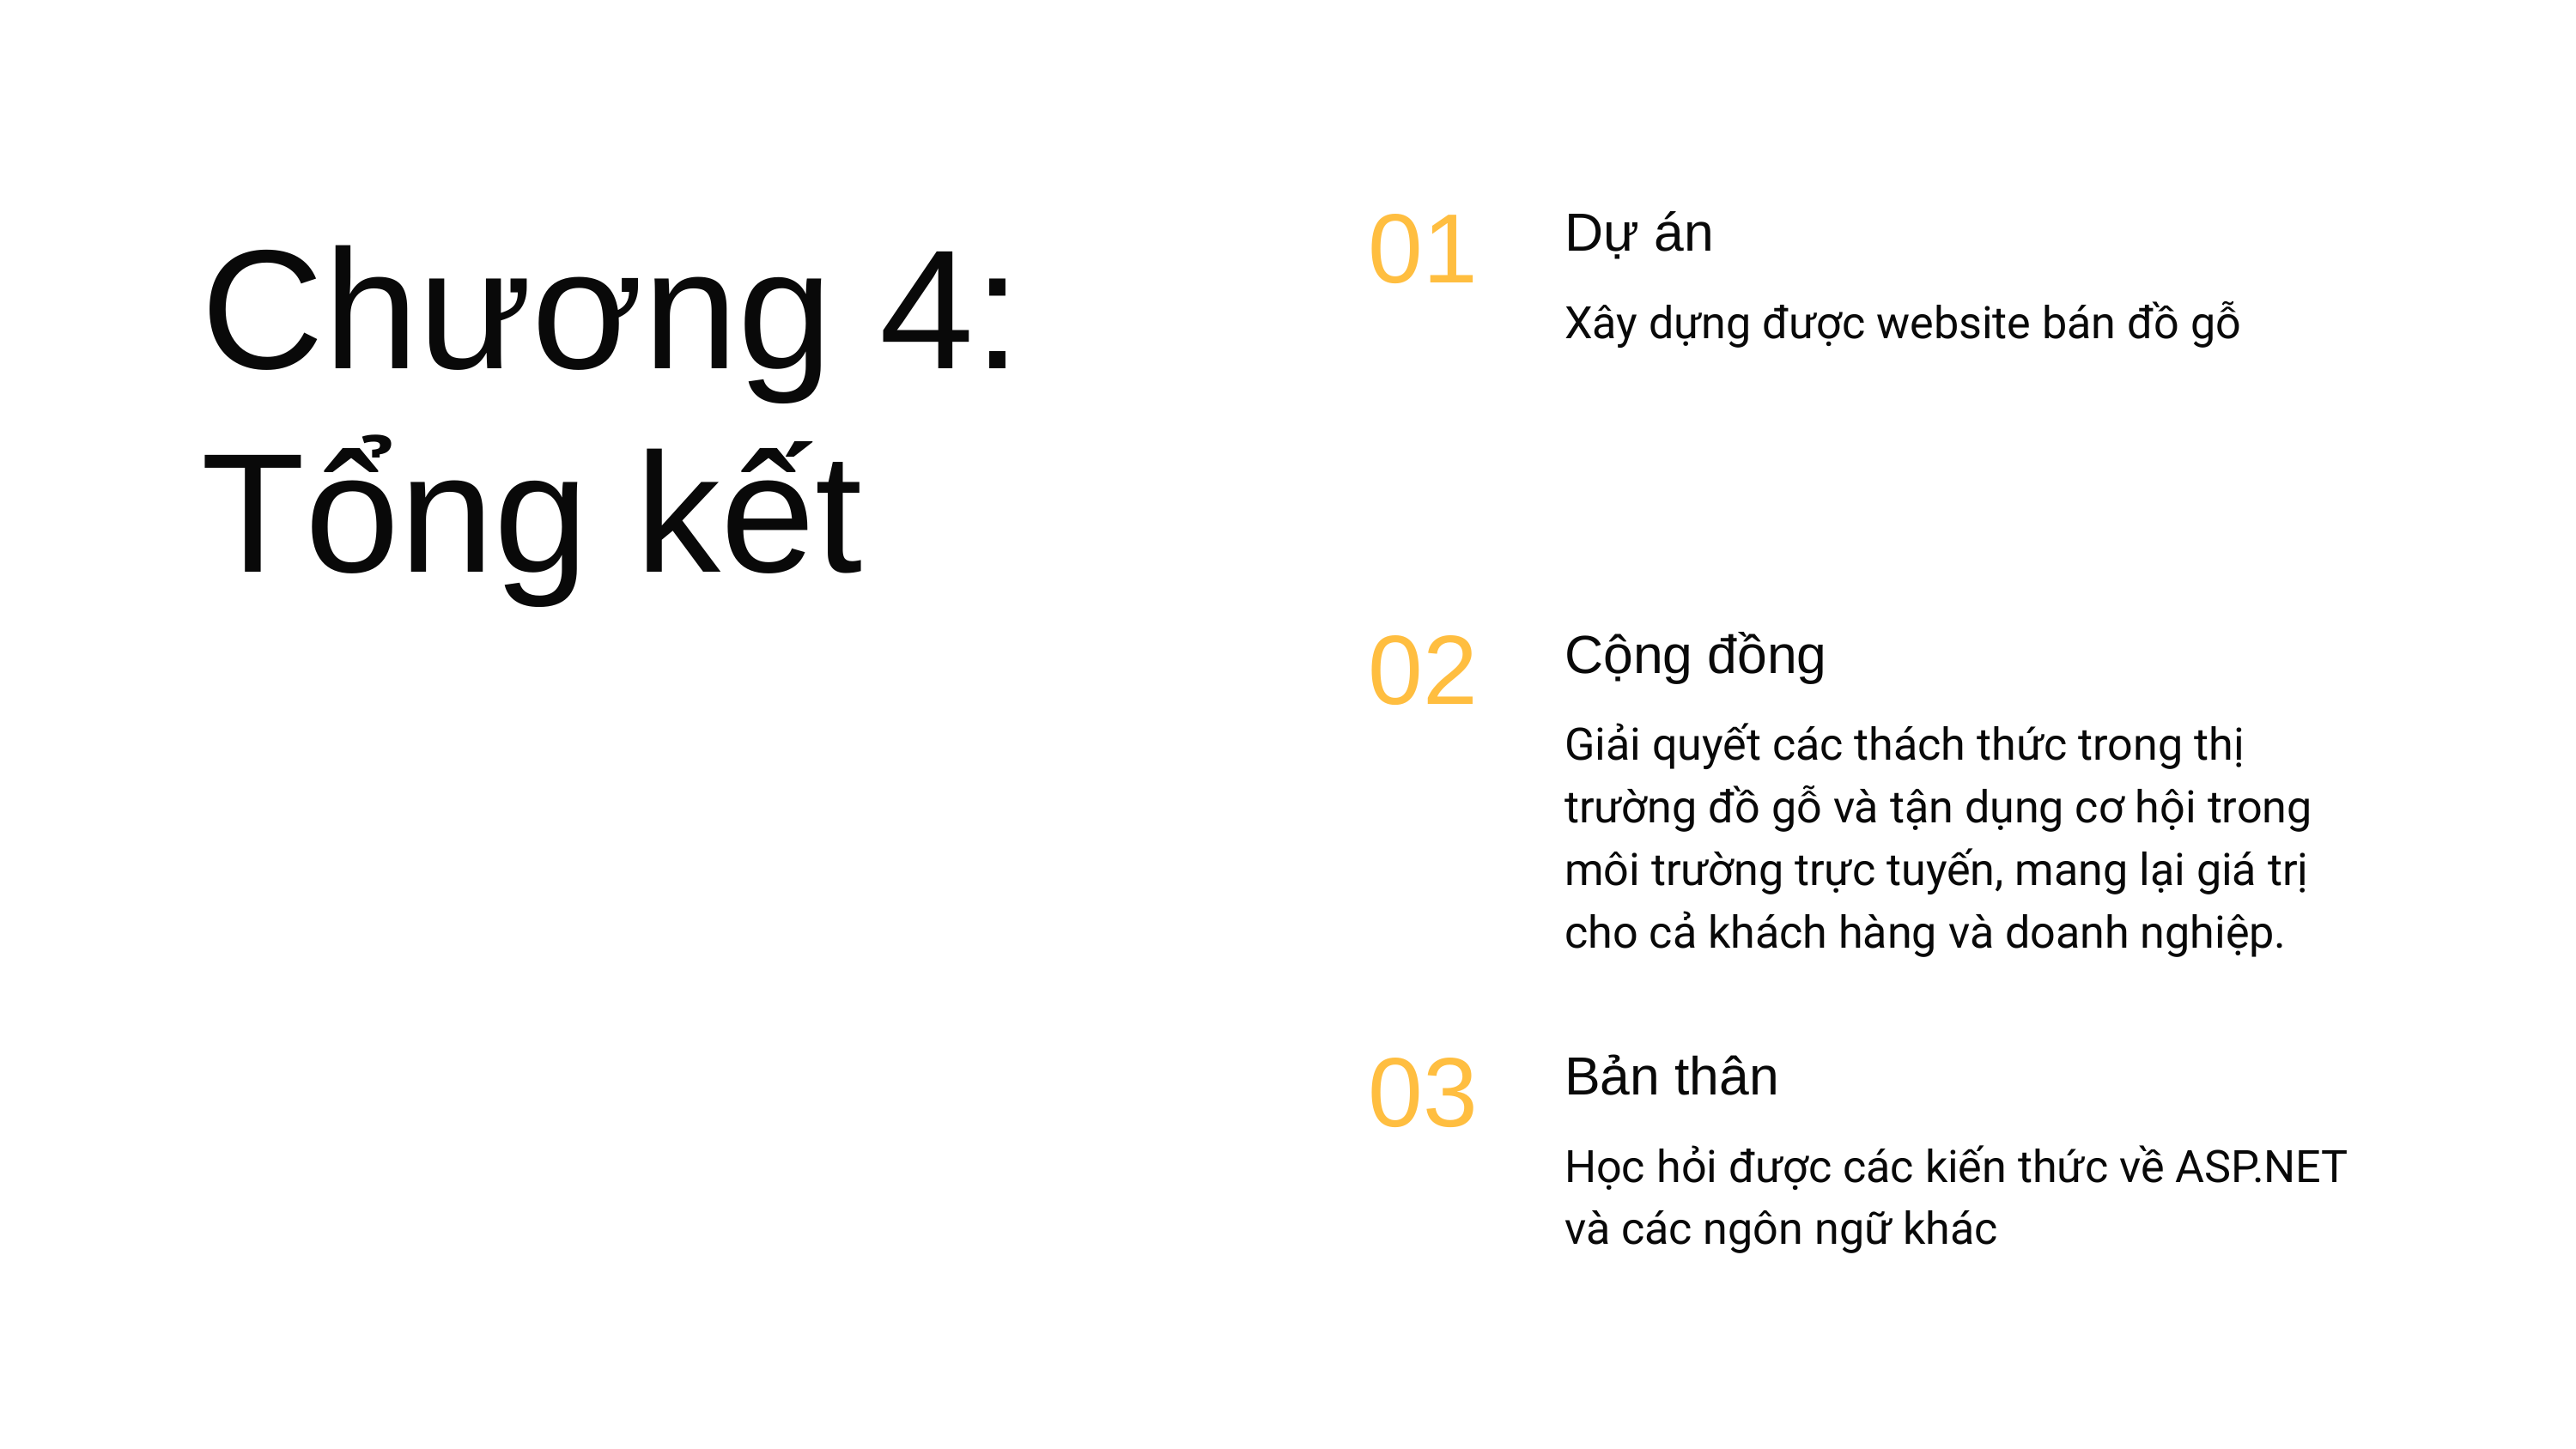

01
Dự án
Xây dựng được website bán đồ gỗ
Chương 4: Tổng kết

02
Cộng đồng
Giải quyết các thách thức trong thị trường đồ gỗ và tận dụng cơ hội trong môi trường trực tuyến, mang lại giá trị cho cả khách hàng và doanh nghiệp.

03
Bản thân
Học hỏi được các kiến thức về ASP.NET và các ngôn ngữ khác